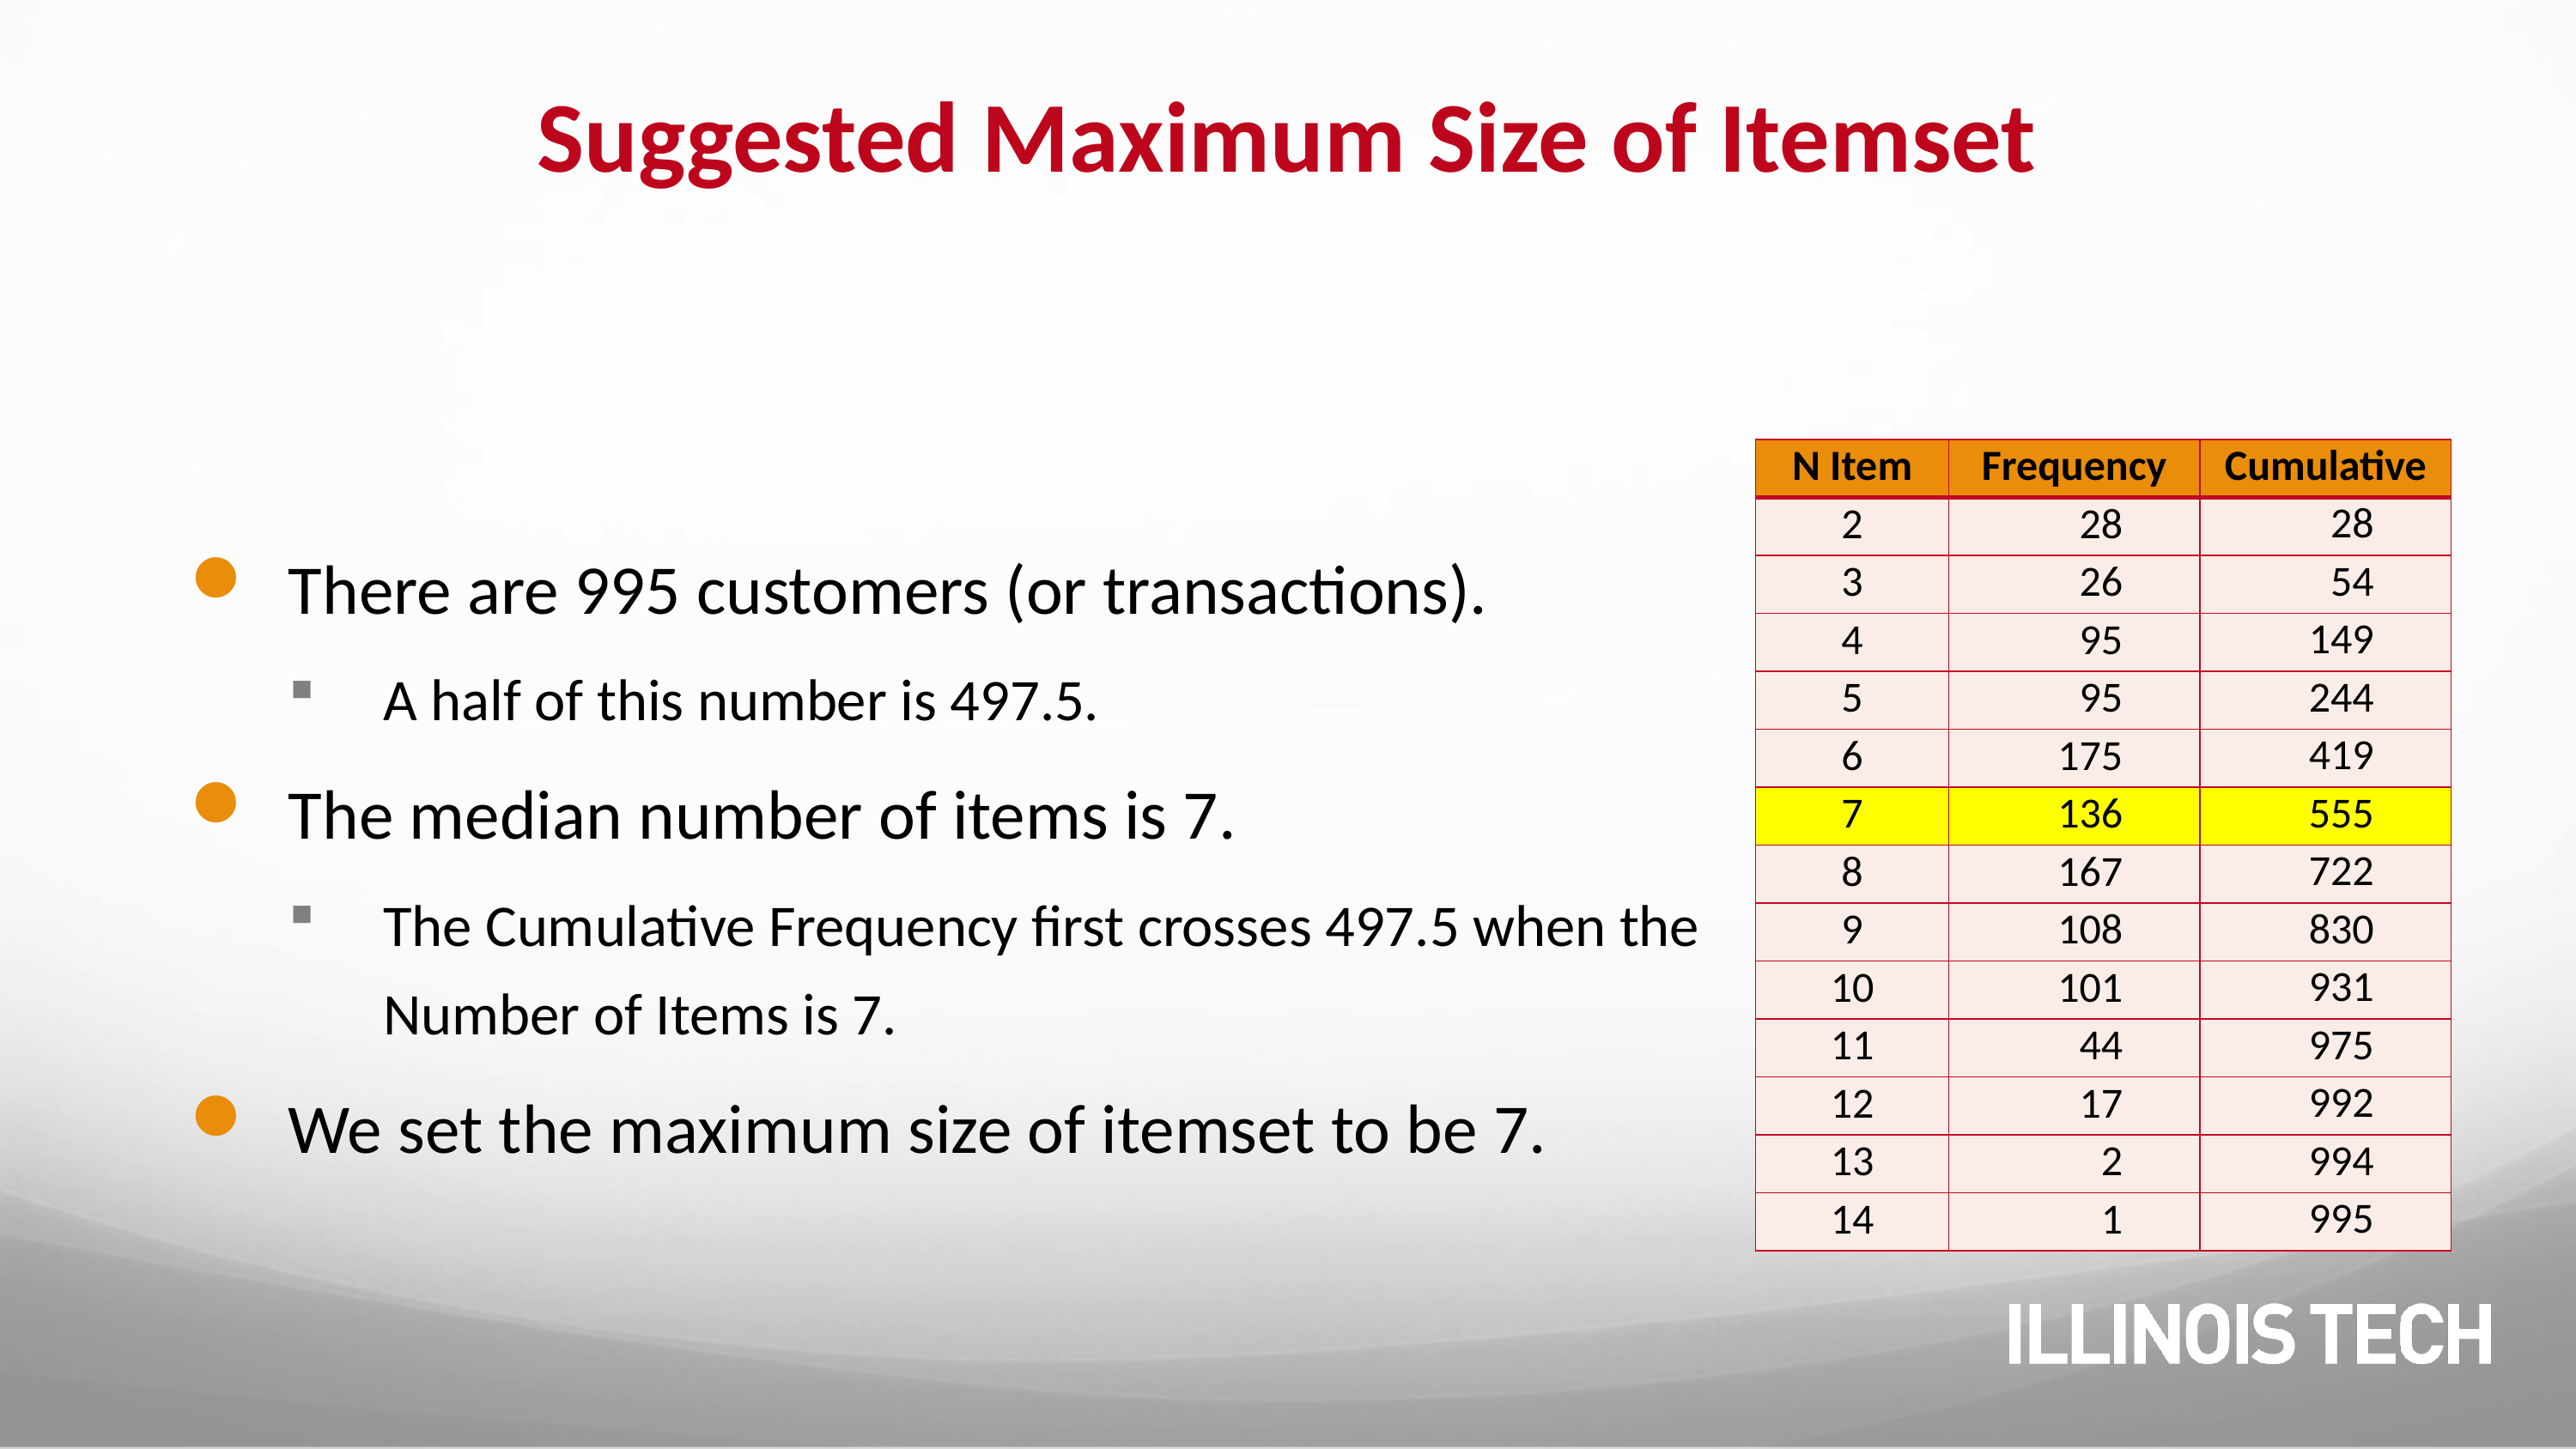

# Suggested Maximum Size of Itemset
There are 995 customers (or transactions).
A half of this number is 497.5.
The median number of items is 7.
The Cumulative Frequency first crosses 497.5 when the Number of Items is 7.
We set the maximum size of itemset to be 7.
| N Item | Frequency | Cumulative |
| --- | --- | --- |
| 2 | 28 | 28 |
| 3 | 26 | 54 |
| 4 | 95 | 149 |
| 5 | 95 | 244 |
| 6 | 175 | 419 |
| 7 | 136 | 555 |
| 8 | 167 | 722 |
| 9 | 108 | 830 |
| 10 | 101 | 931 |
| 11 | 44 | 975 |
| 12 | 17 | 992 |
| 13 | 2 | 994 |
| 14 | 1 | 995 |